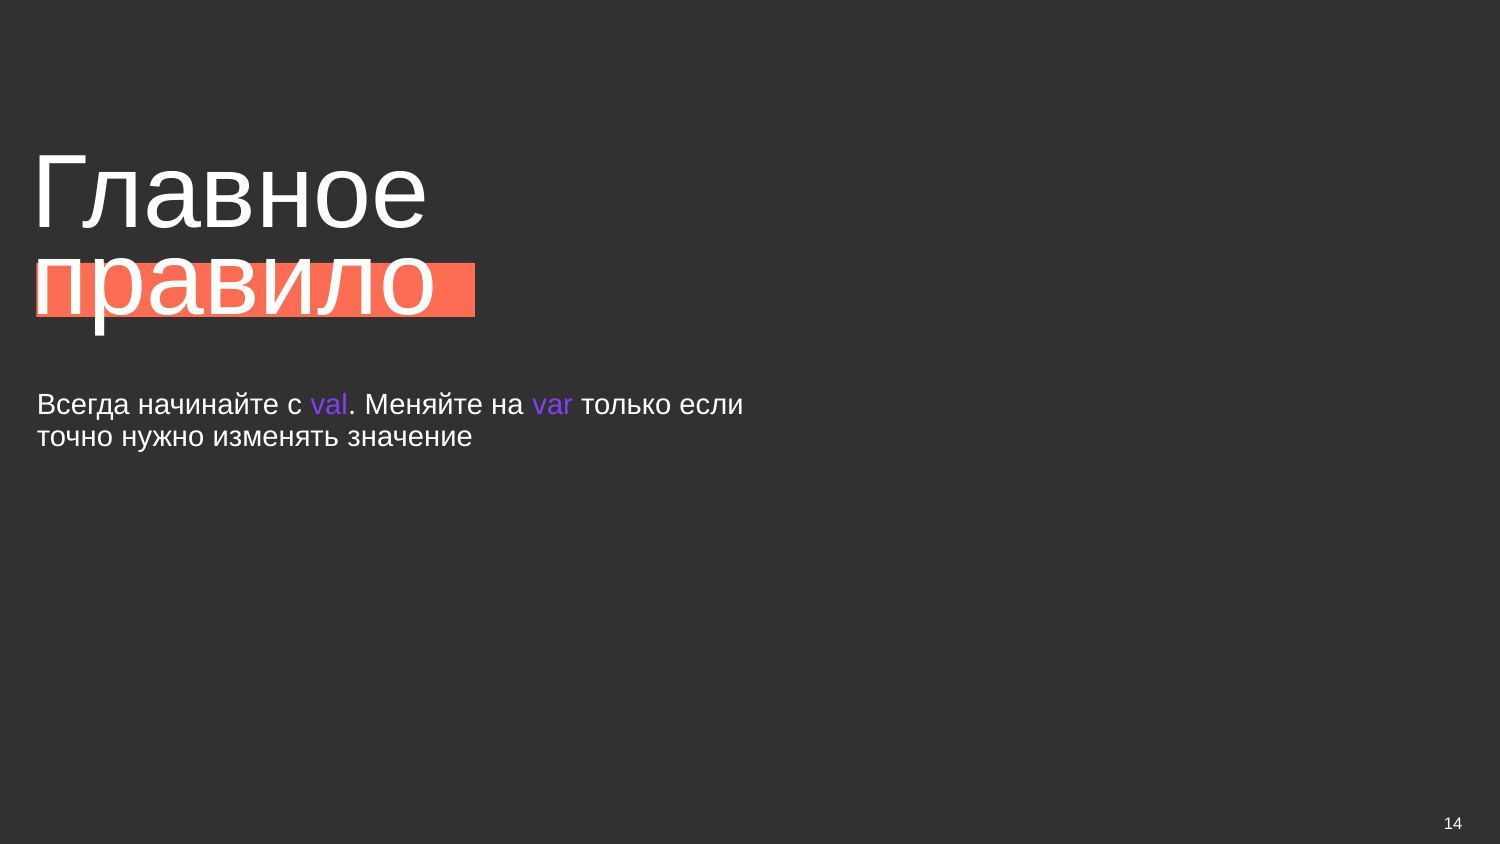

# Главное правило

Всегда начинайте с val. Меняйте на var только если точно нужно изменять значение
14